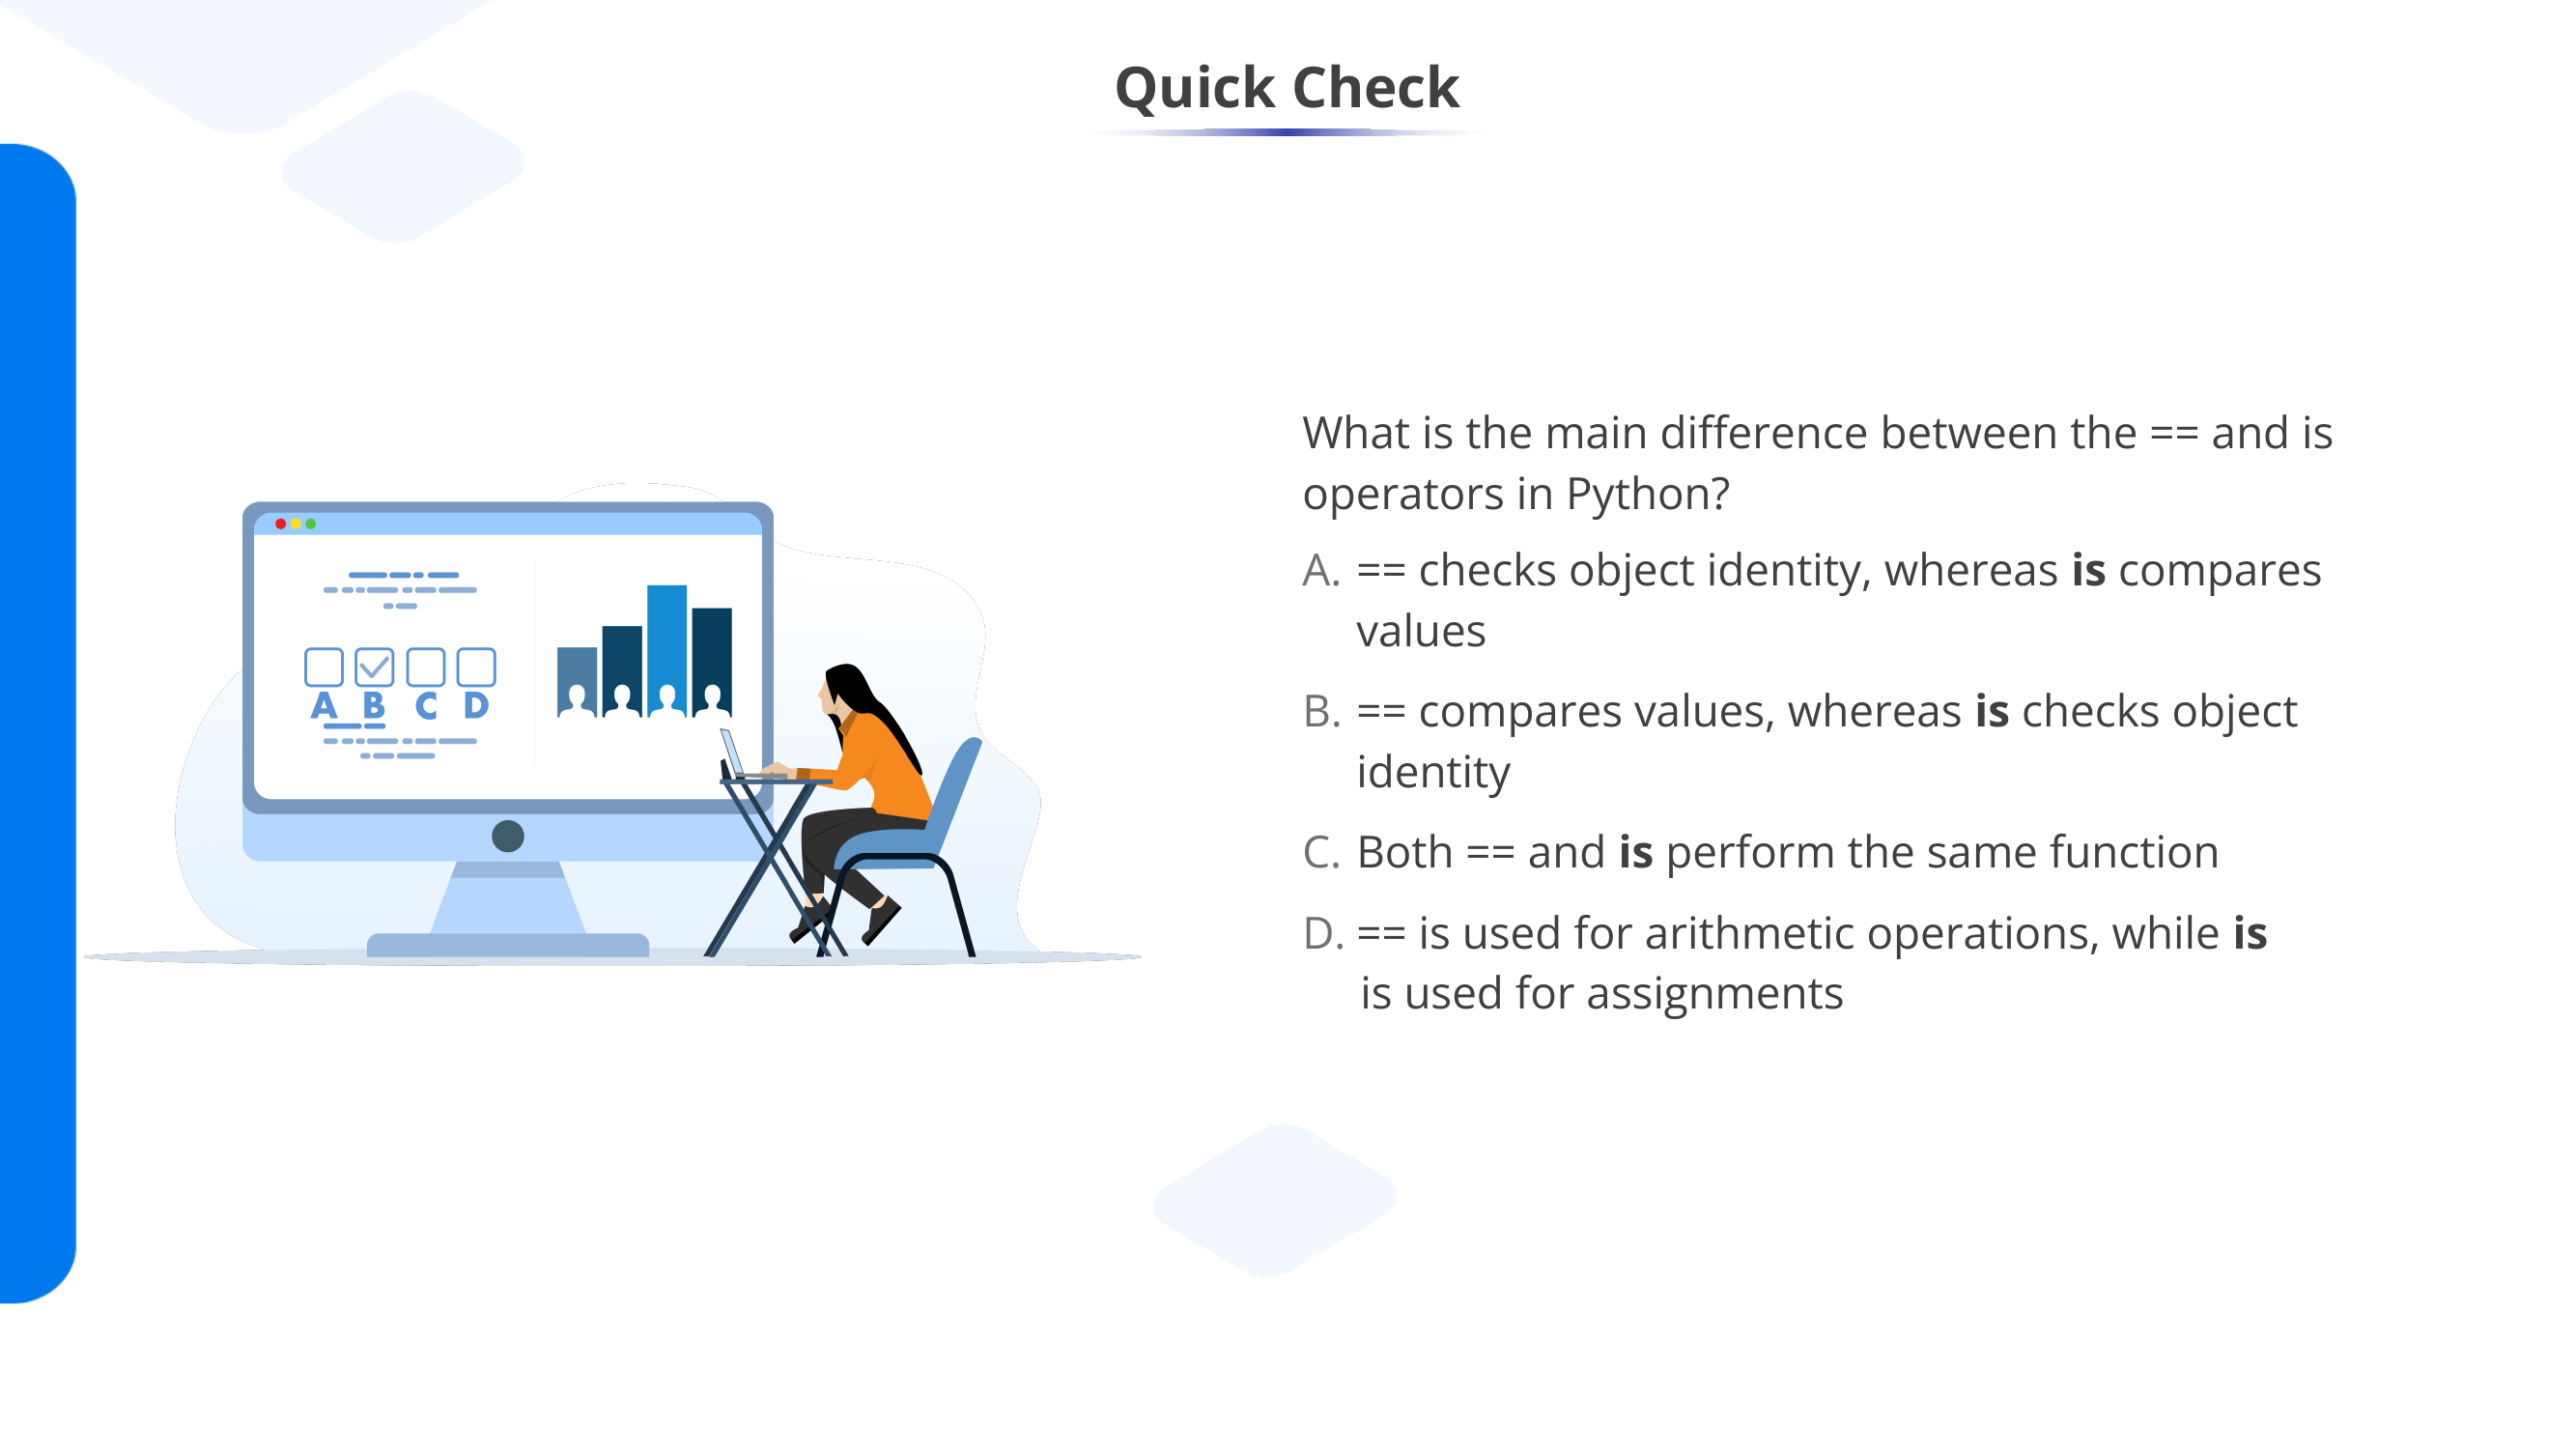

What is the main difference between the == and is operators in Python?
== checks object identity, whereas is compares values
== compares values, whereas is checks object identity
Both == and is perform the same function
== is used for arithmetic operations, while is
     is used for assignments